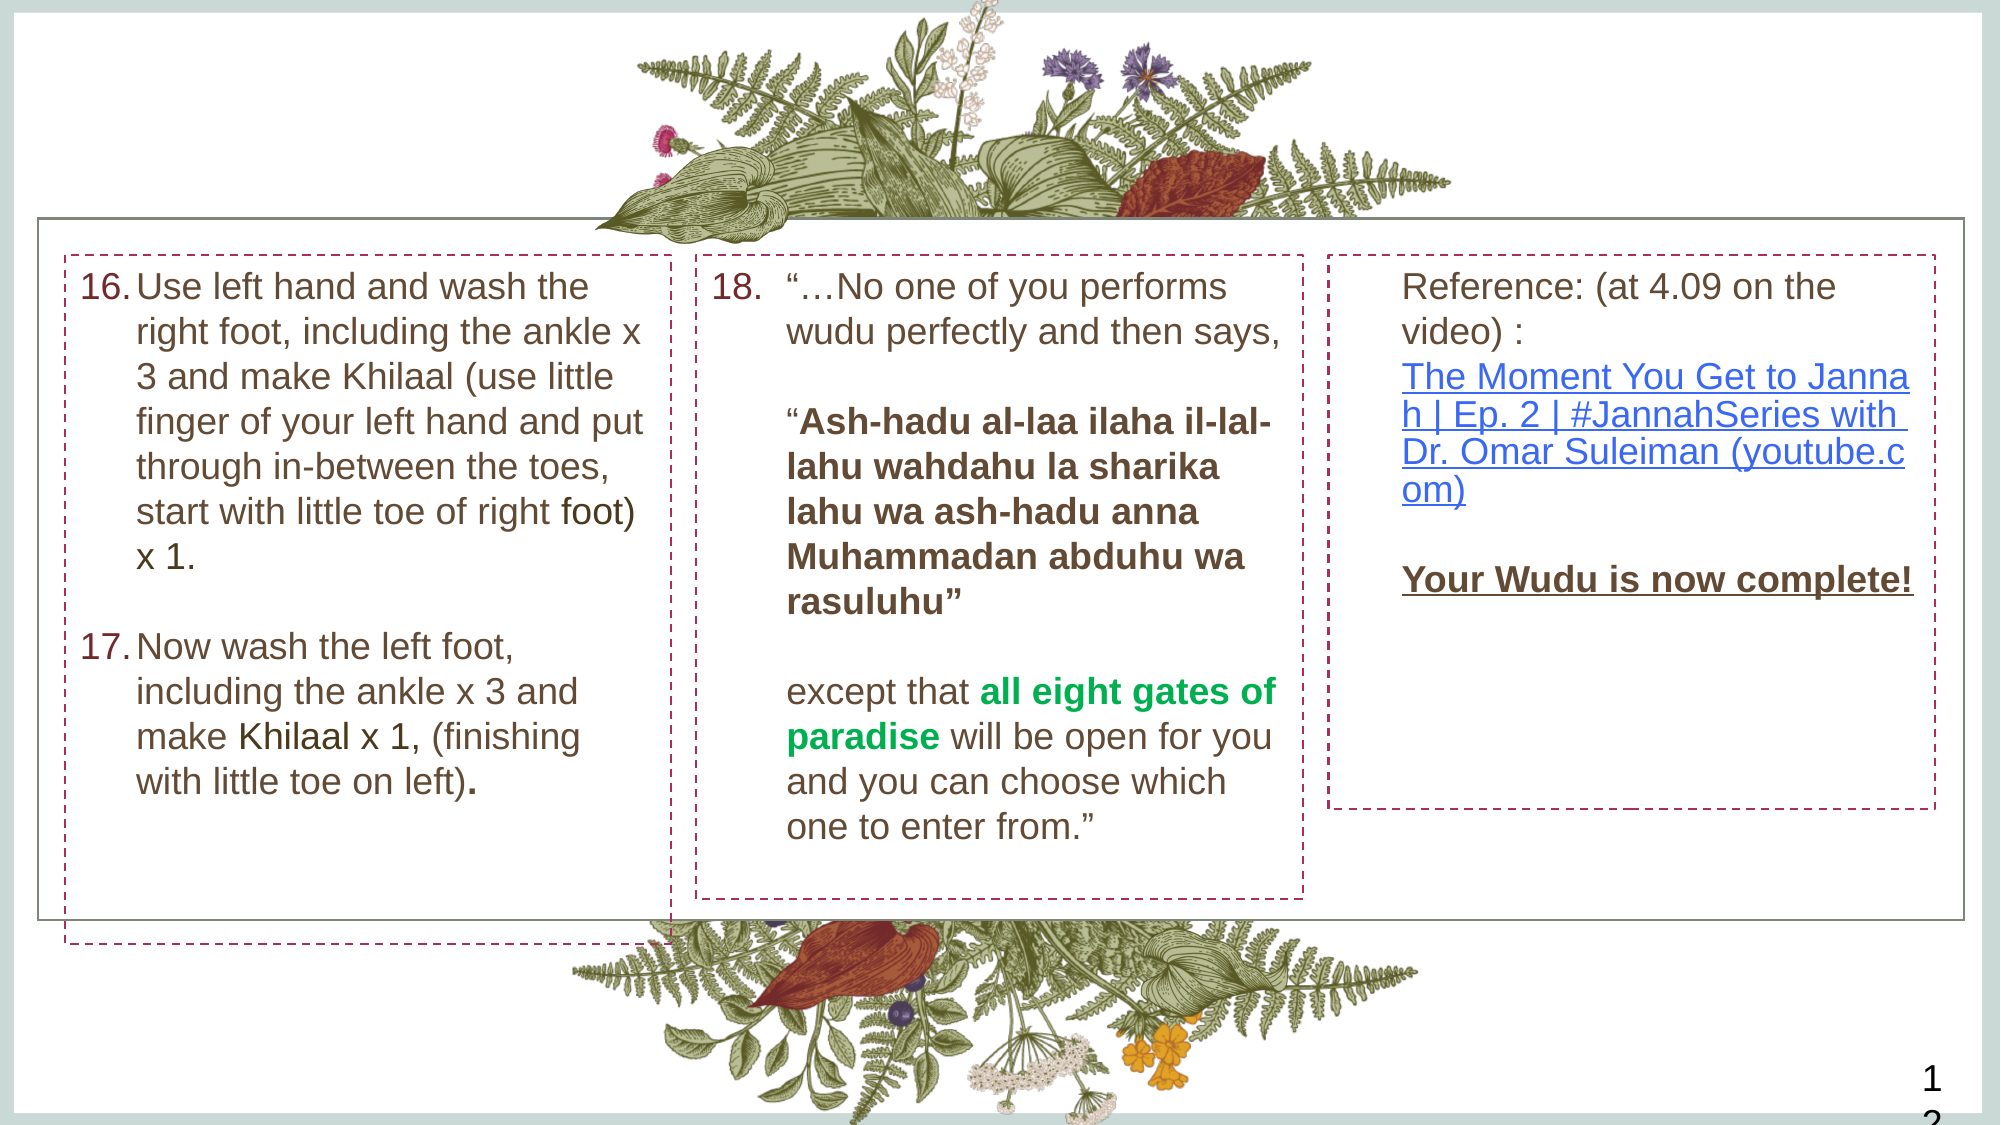

Use left hand and wash the right foot, including the ankle x 3 and make Khilaal (use little finger of your left hand and put through in-between the toes, start with little toe of right foot) x 1.

Now wash the left foot, including the ankle x 3 and make Khilaal x 1, (finishing with little toe on left).

“…No one of you performs wudu perfectly and then says,

“Ash-hadu al-laa ilaha il-lal-lahu wahdahu la sharika lahu wa ash-hadu anna Muhammadan abduhu wa rasuluhu”

except that all eight gates of paradise will be open for you and you can choose which one to enter from.”

Reference: (at 4.09 on the video) : The Moment You Get to Jannah | Ep. 2 | #JannahSeries with Dr. Omar Suleiman (youtube.com)

Your Wudu is now complete!

12